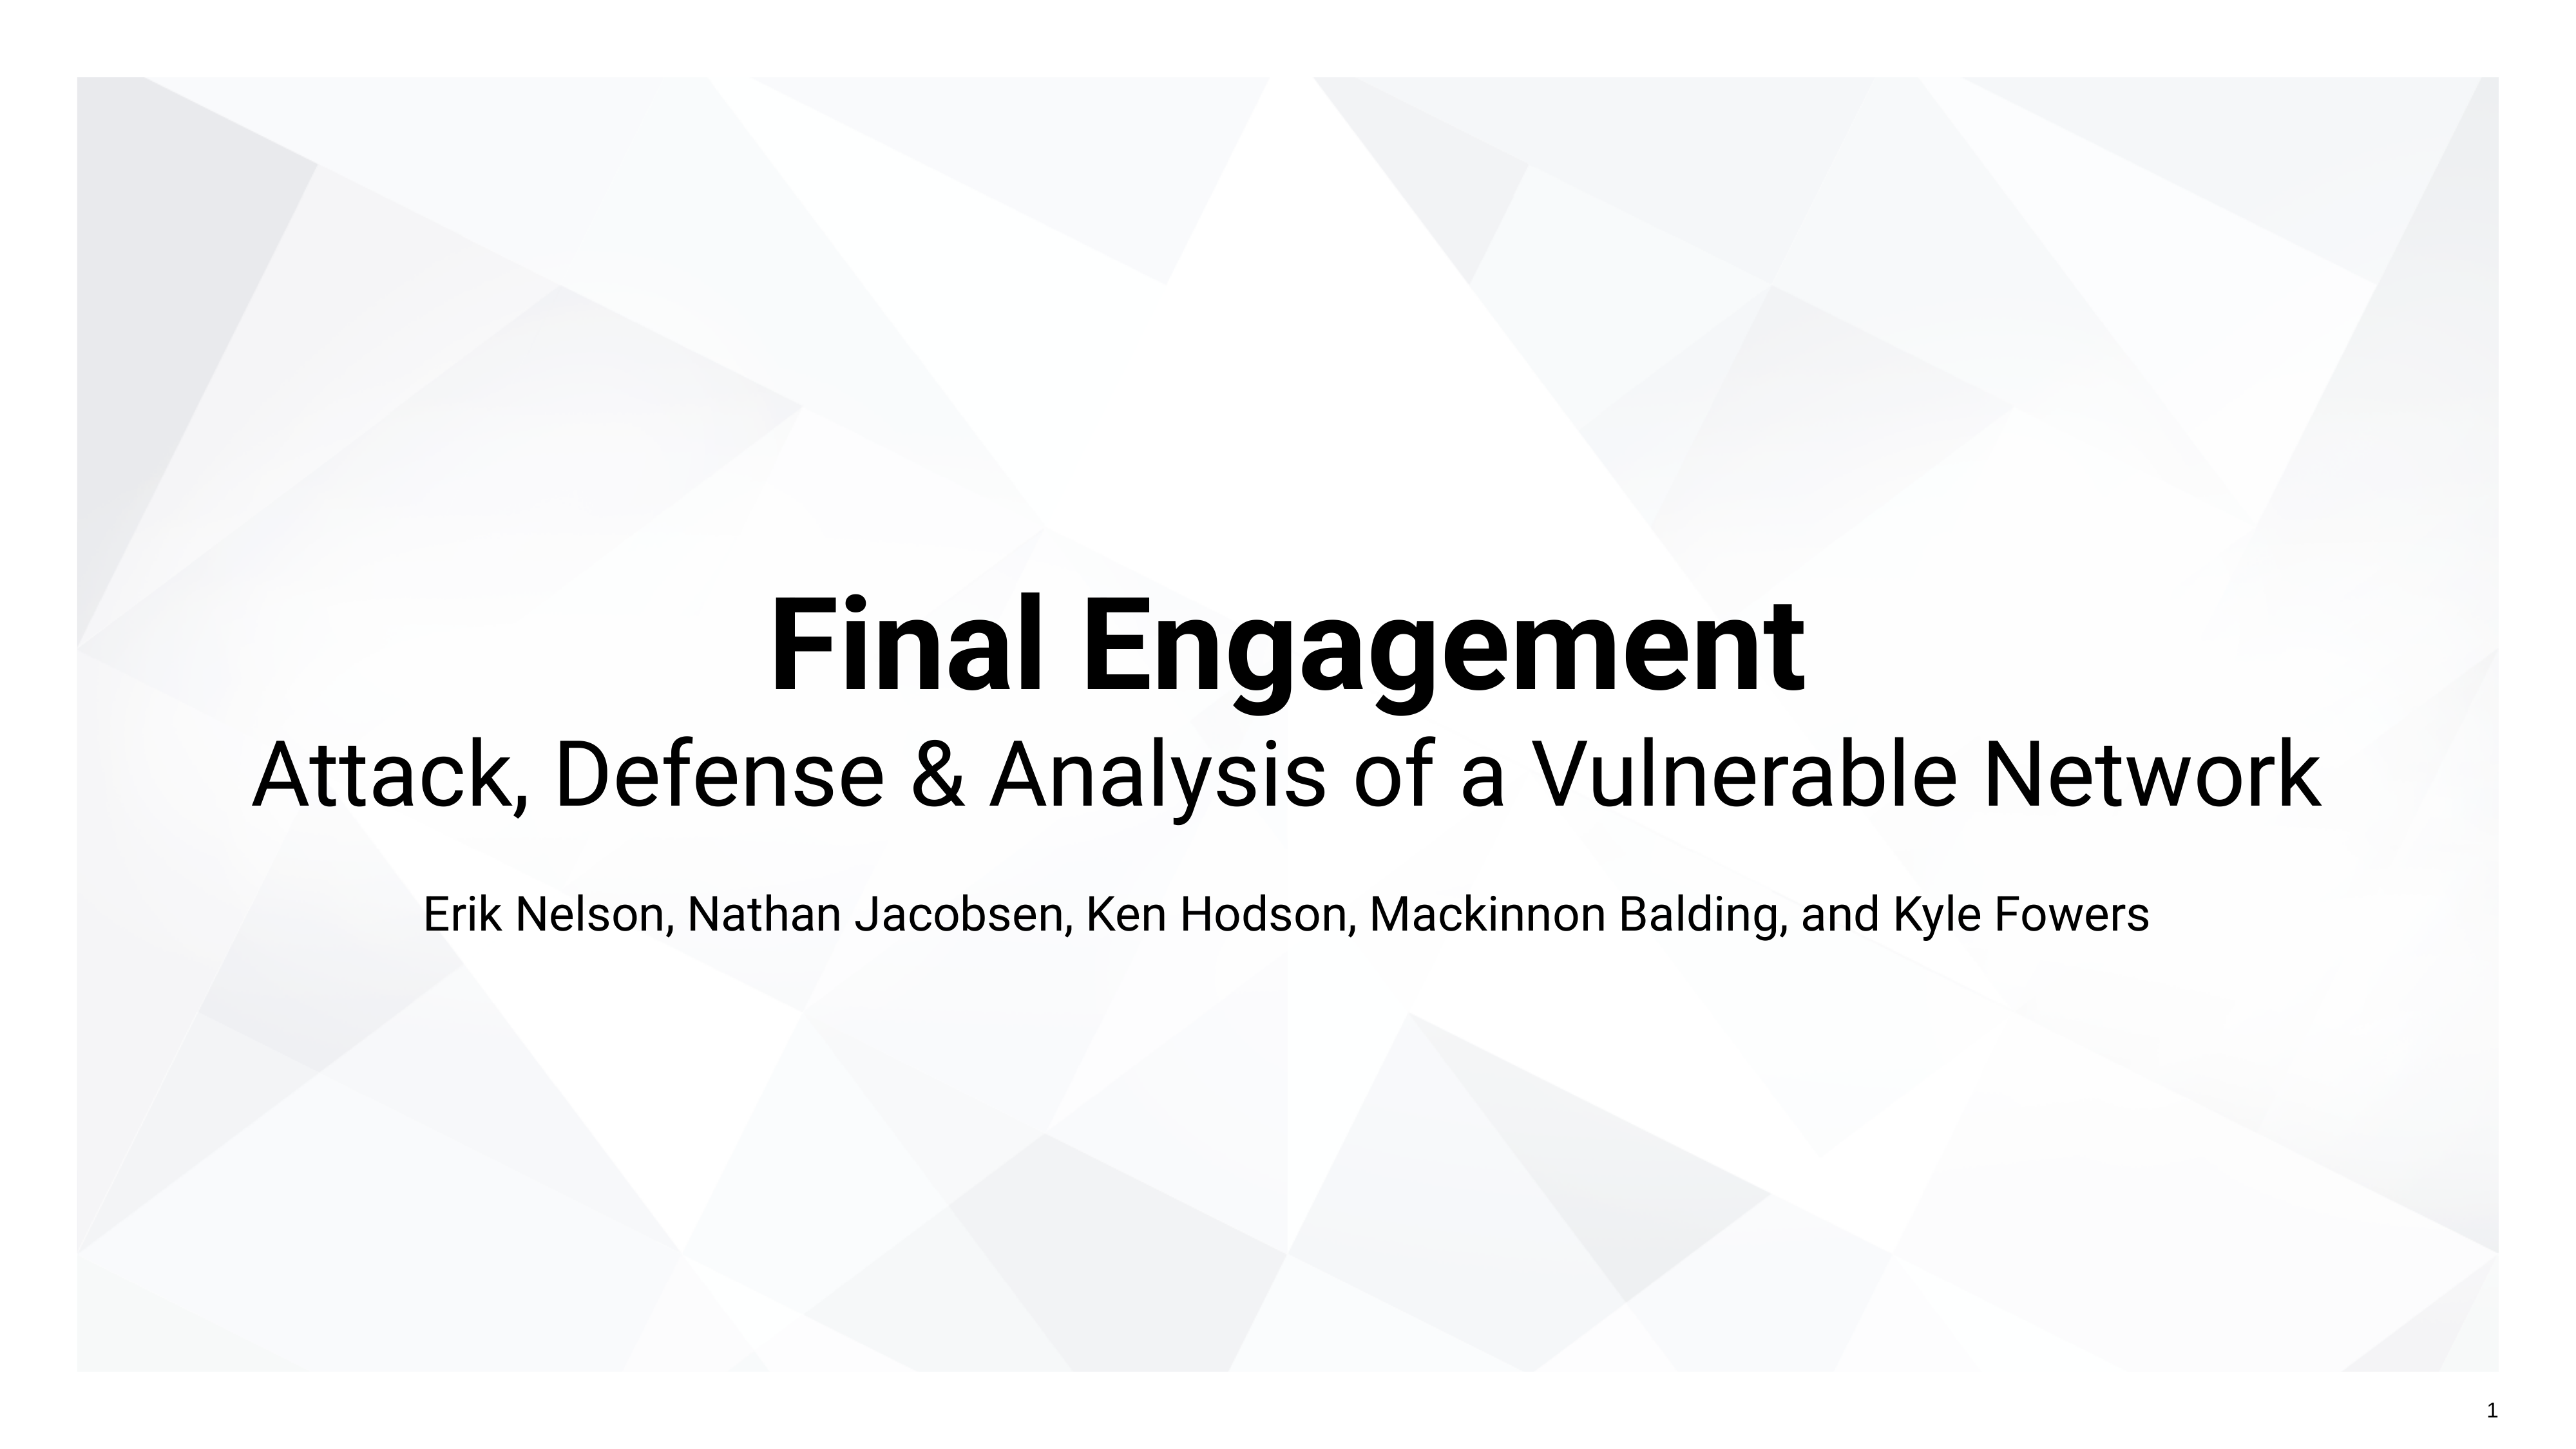

# Final Engagement
Attack, Defense & Analysis of a Vulnerable Network

Erik Nelson, Nathan Jacobsen, Ken Hodson, Mackinnon Balding, and Kyle Fowers

1